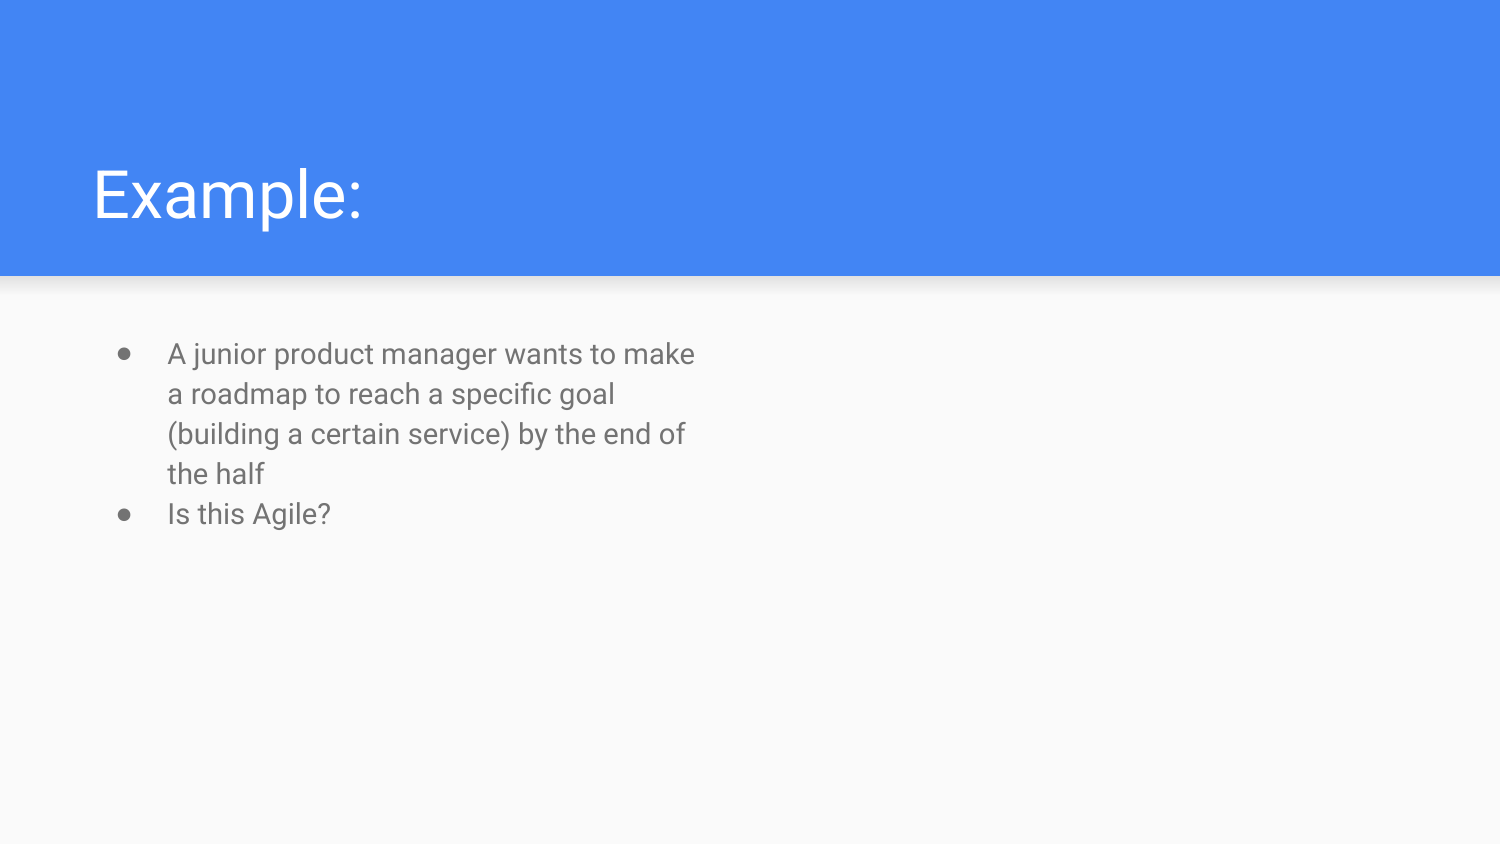

# Example:
A junior product manager wants to make a roadmap to reach a specific goal (building a certain service) by the end of the half
Is this Agile?